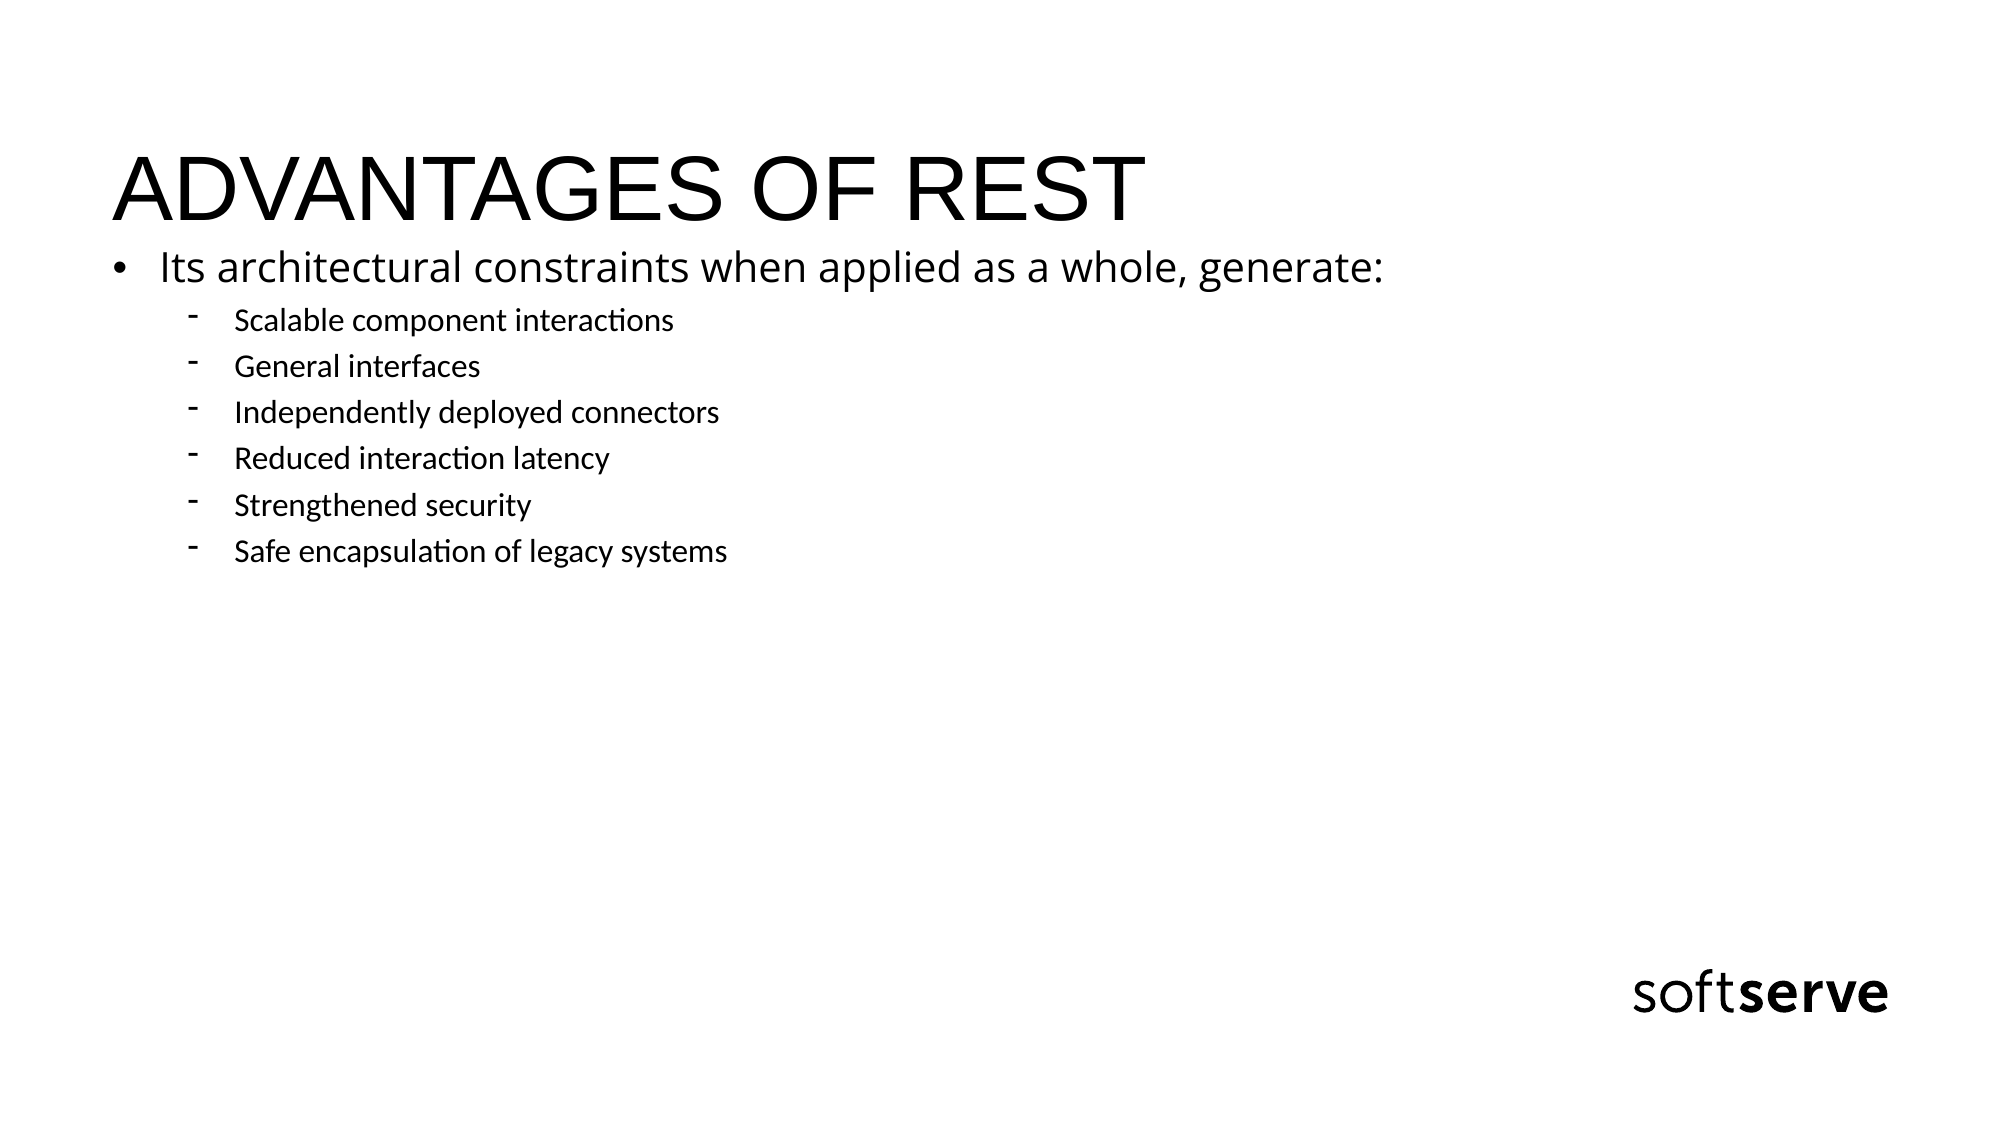

ADVANTAGES OF REST
Its architectural constraints when applied as a whole, generate:
Scalable component interactions
General interfaces
Independently deployed connectors
Reduced interaction latency
Strengthened security
Safe encapsulation of legacy systems